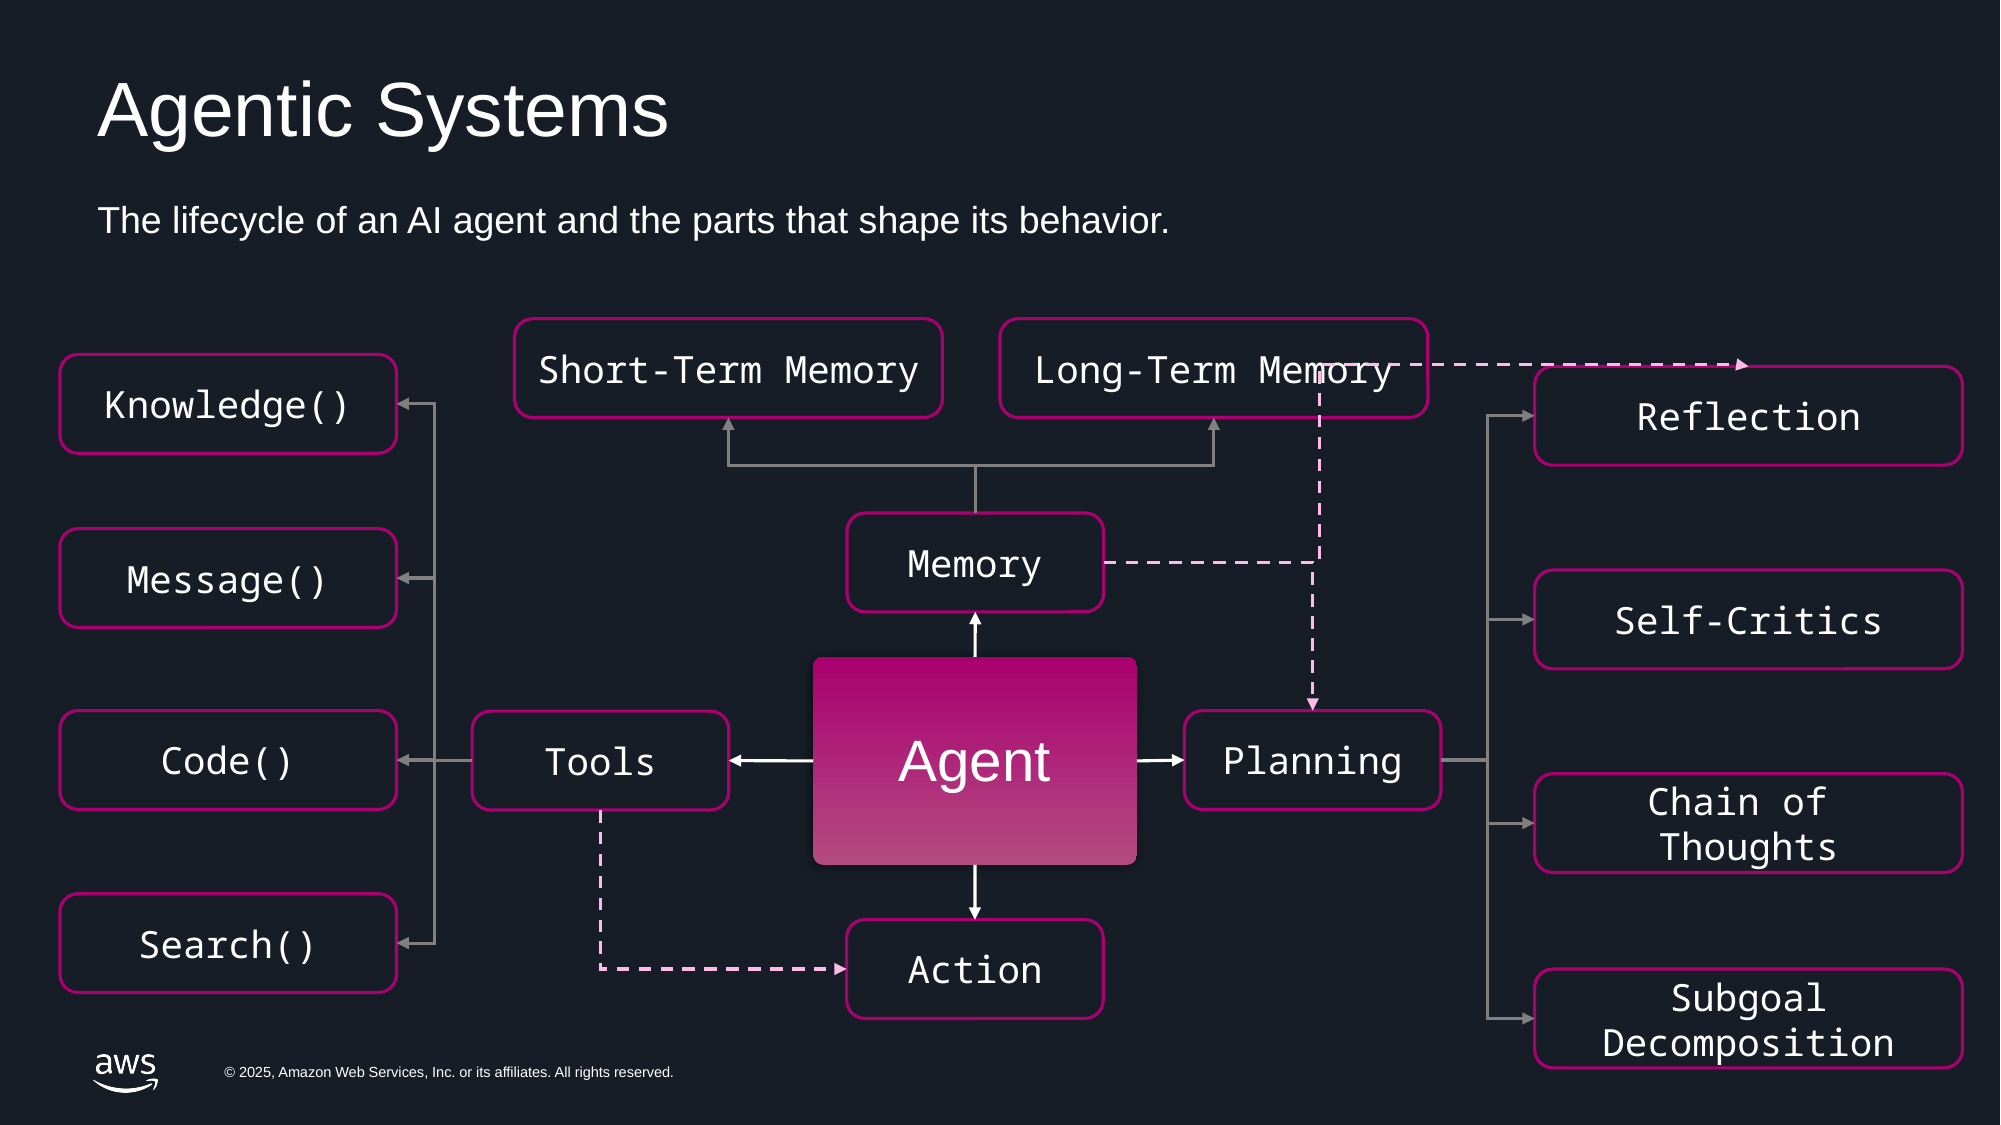

# Agentic Systems

The lifecycle of an AI agent and the parts that shape its behavior.

Short-Term Memory
Long-Term Memory
Knowledge()
Reflection
Memory
Message()
Self-Critics

Agent

Code()
Planning
Tools
Chain of
Thoughts
Subgoal Decomposition
Search()
Action